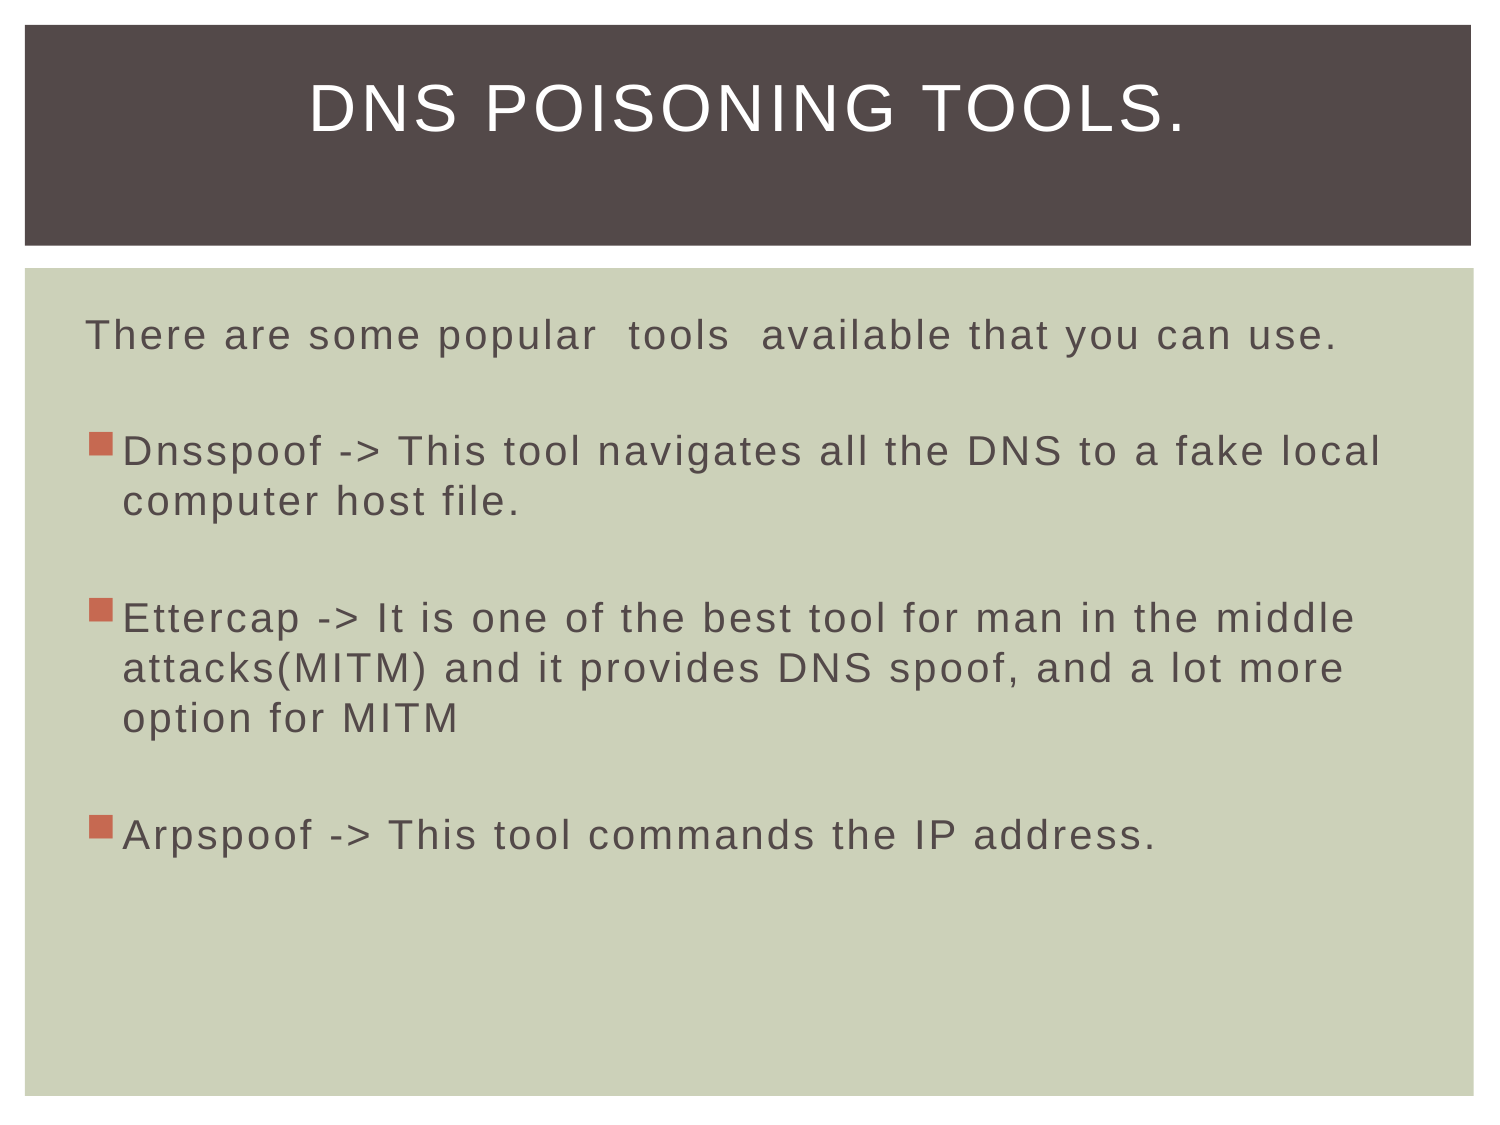

# DNS Poisoning Tools.
There are some popular  tools  available that you can use.

Dnsspoof -> This tool navigates all the DNS to a fake local computer host file.

Ettercap -> It is one of the best tool for man in the middle attacks(MITM) and it provides DNS spoof, and a lot more option for MITM

Arpspoof -> This tool commands the IP address.